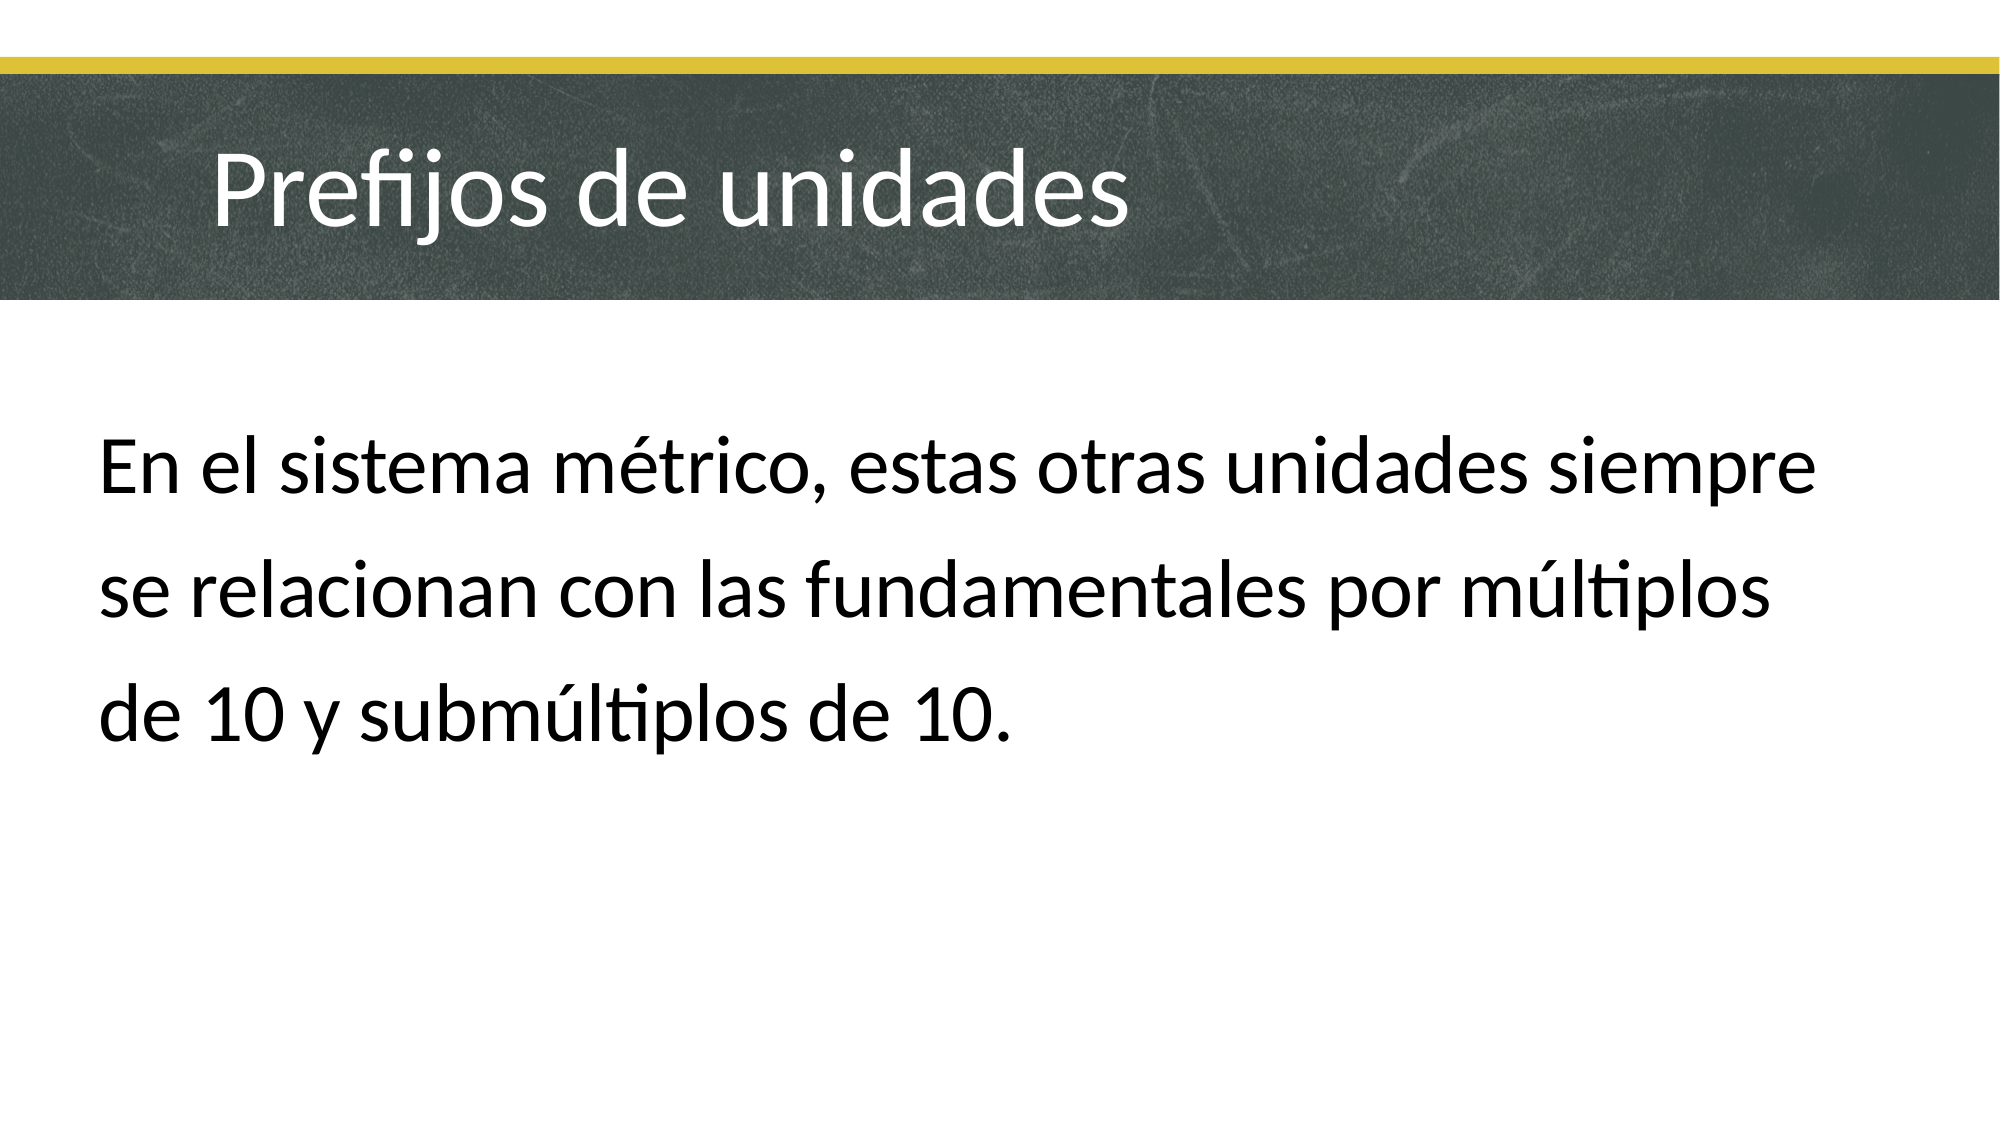

Prefijos de unidades
En el sistema métrico, estas otras unidades siempre se relacionan con las fundamentales por múltiplos de 10 y submúltiplos de 10.